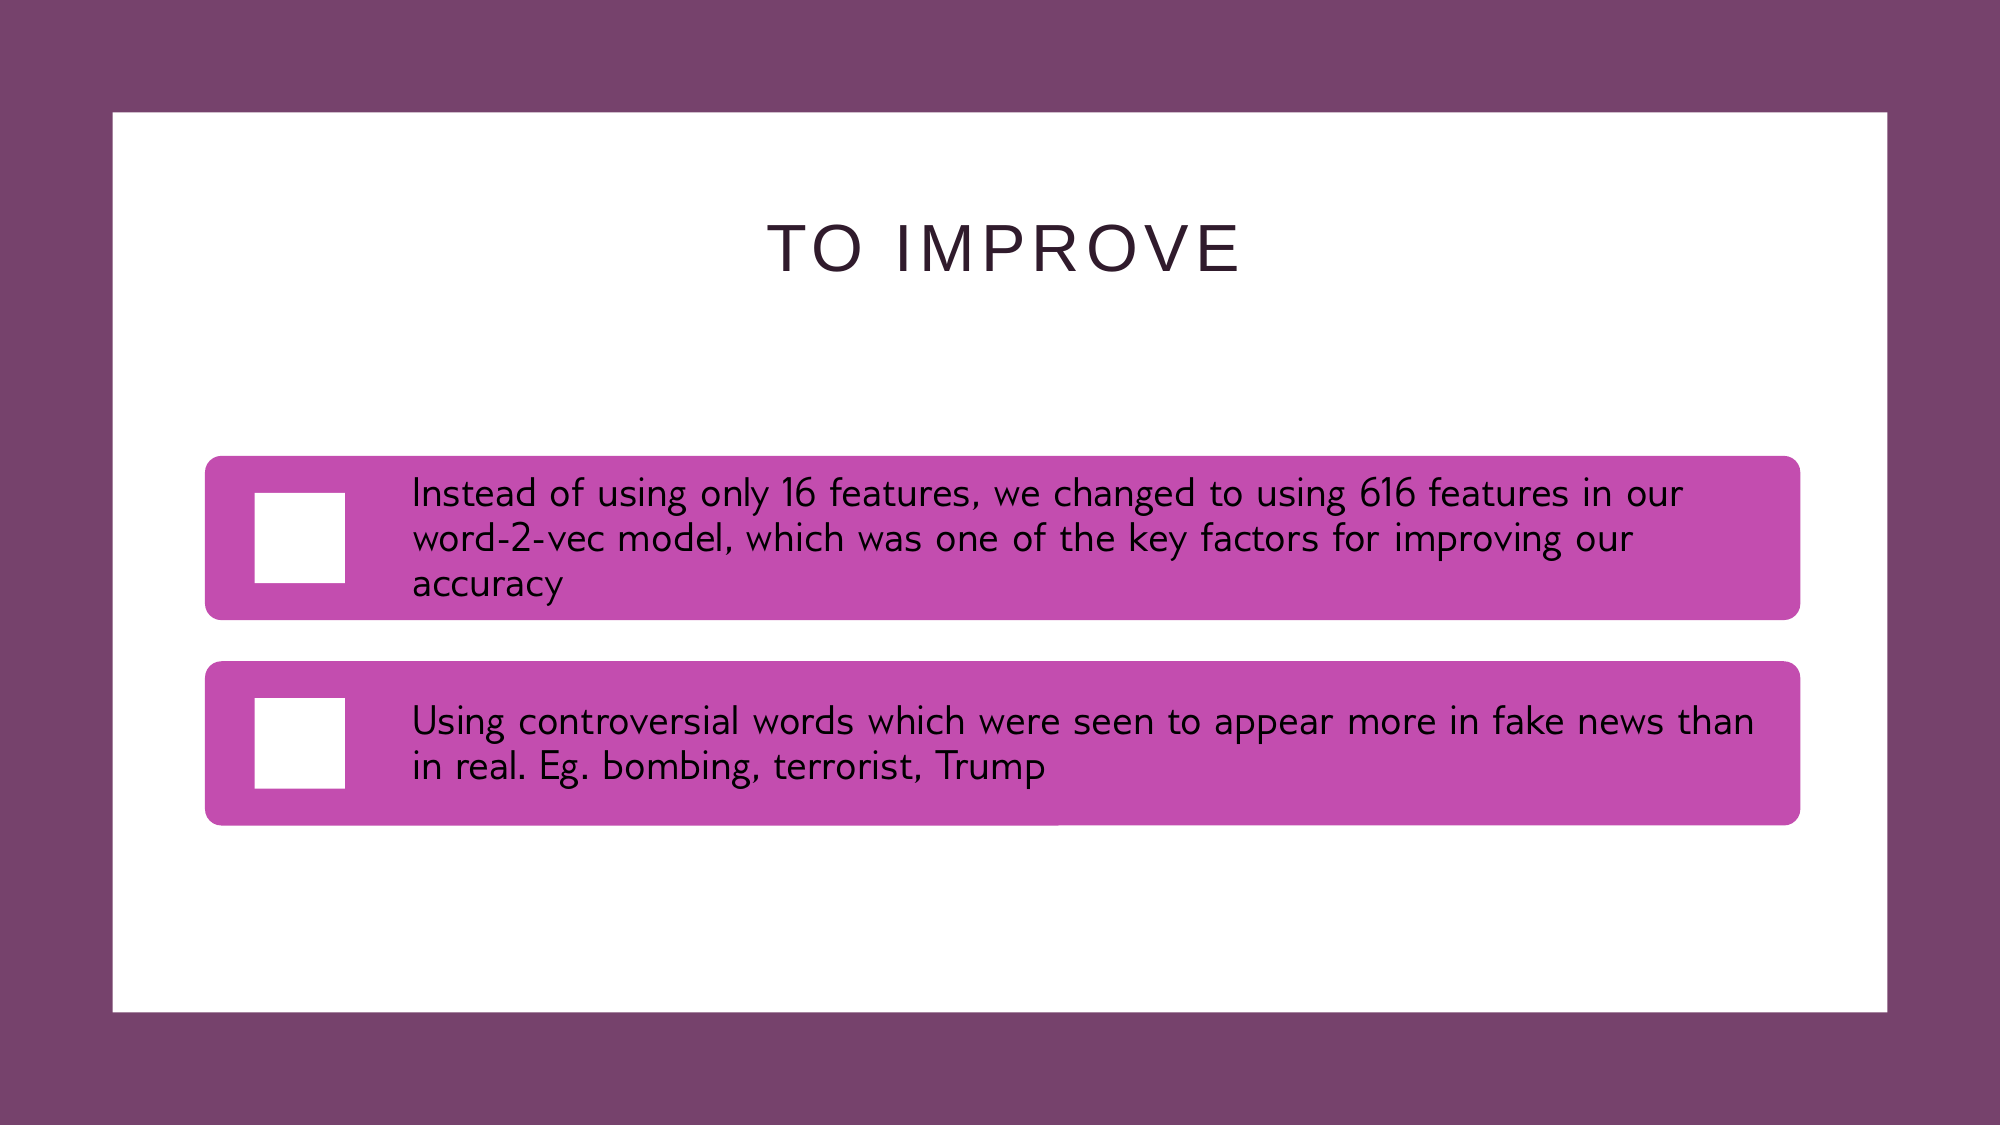

# TO IMPROVE
Instead of using only 16 features, we changed to using 616 features in our word-2-vec model, which was one of the key factors for improving our accuracy
Using controversial words which were seen to appear more in fake news than in real. Eg. bombing, terrorist, Trump